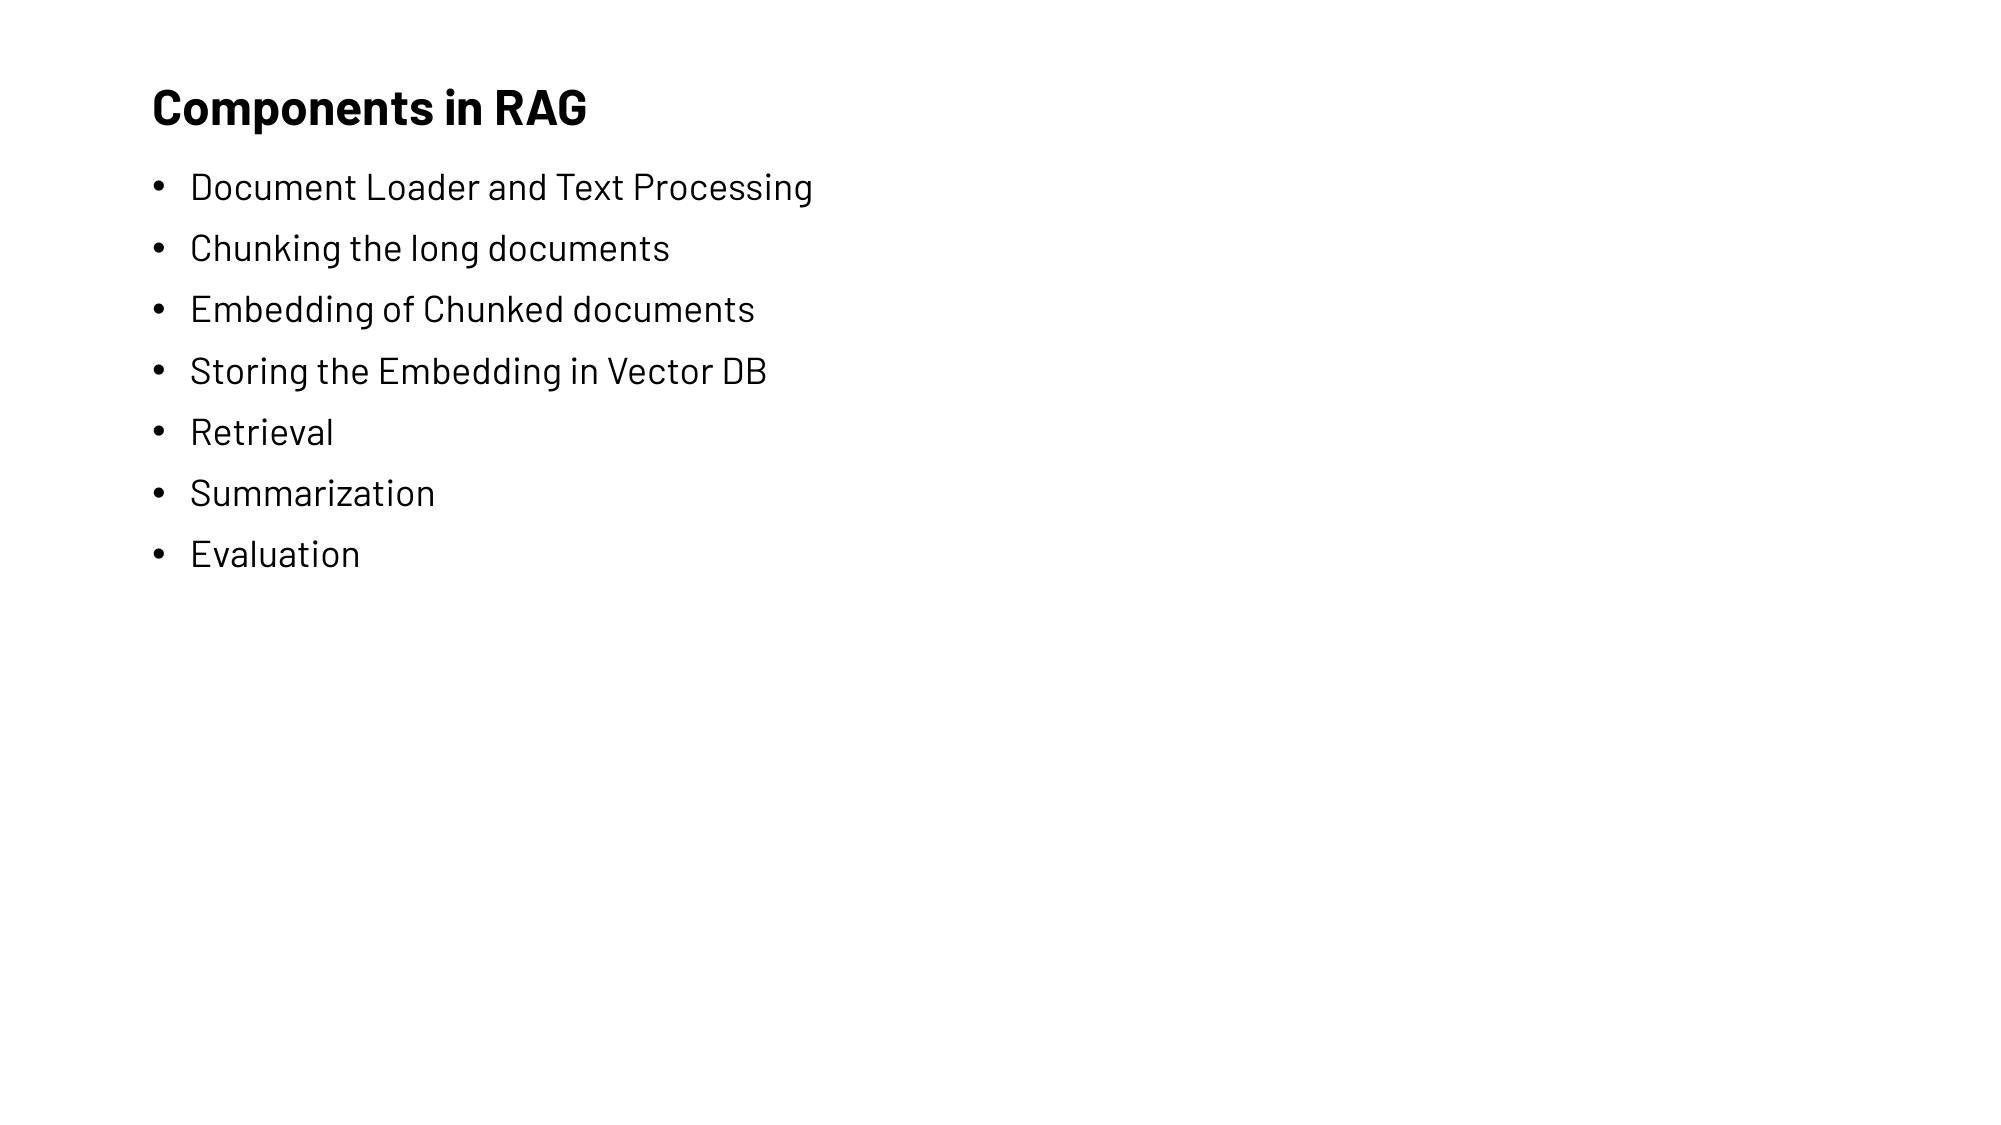

# Components in RAG
Document Loader and Text Processing
Chunking the long documents
Embedding of Chunked documents
Storing the Embedding in Vector DB
Retrieval
Summarization
Evaluation